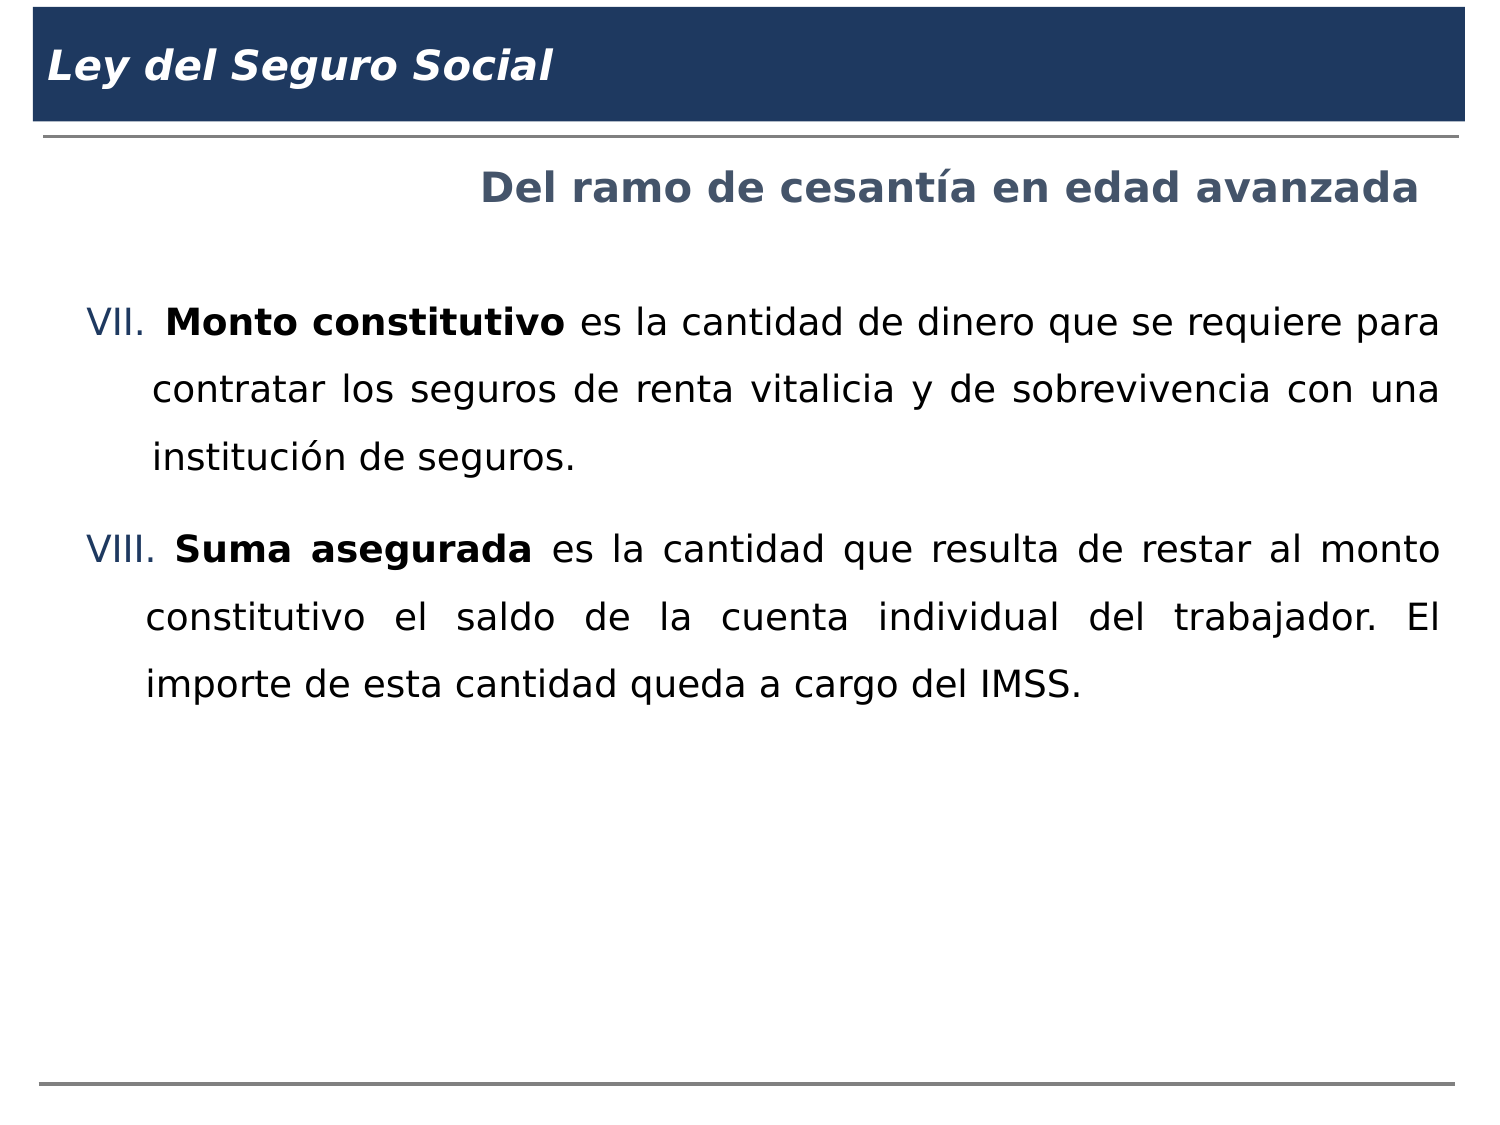

Ley del Seguro Social
Del ramo de cesantía en edad avanzada
 Monto constitutivo es la cantidad de dinero que se requiere para contratar los seguros de renta vitalicia y de sobrevivencia con una institución de seguros.
 Suma asegurada es la cantidad que resulta de restar al monto constitutivo el saldo de la cuenta individual del trabajador. El importe de esta cantidad queda a cargo del IMSS.